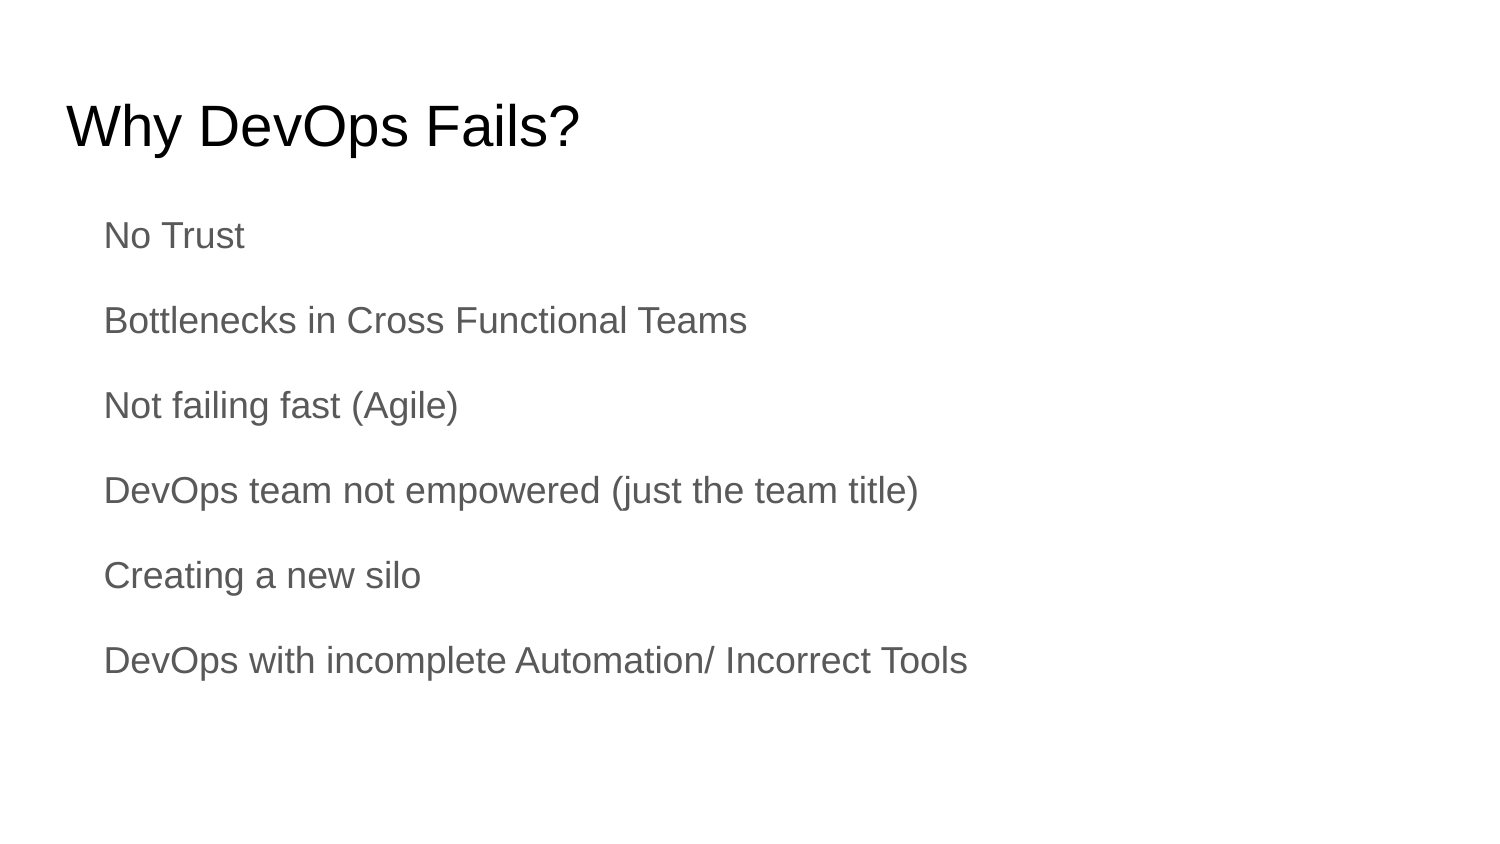

# Why DevOps Fails?
No Trust
Bottlenecks in Cross Functional Teams
Not failing fast (Agile)
DevOps team not empowered (just the team title)
Creating a new silo
DevOps with incomplete Automation/ Incorrect Tools